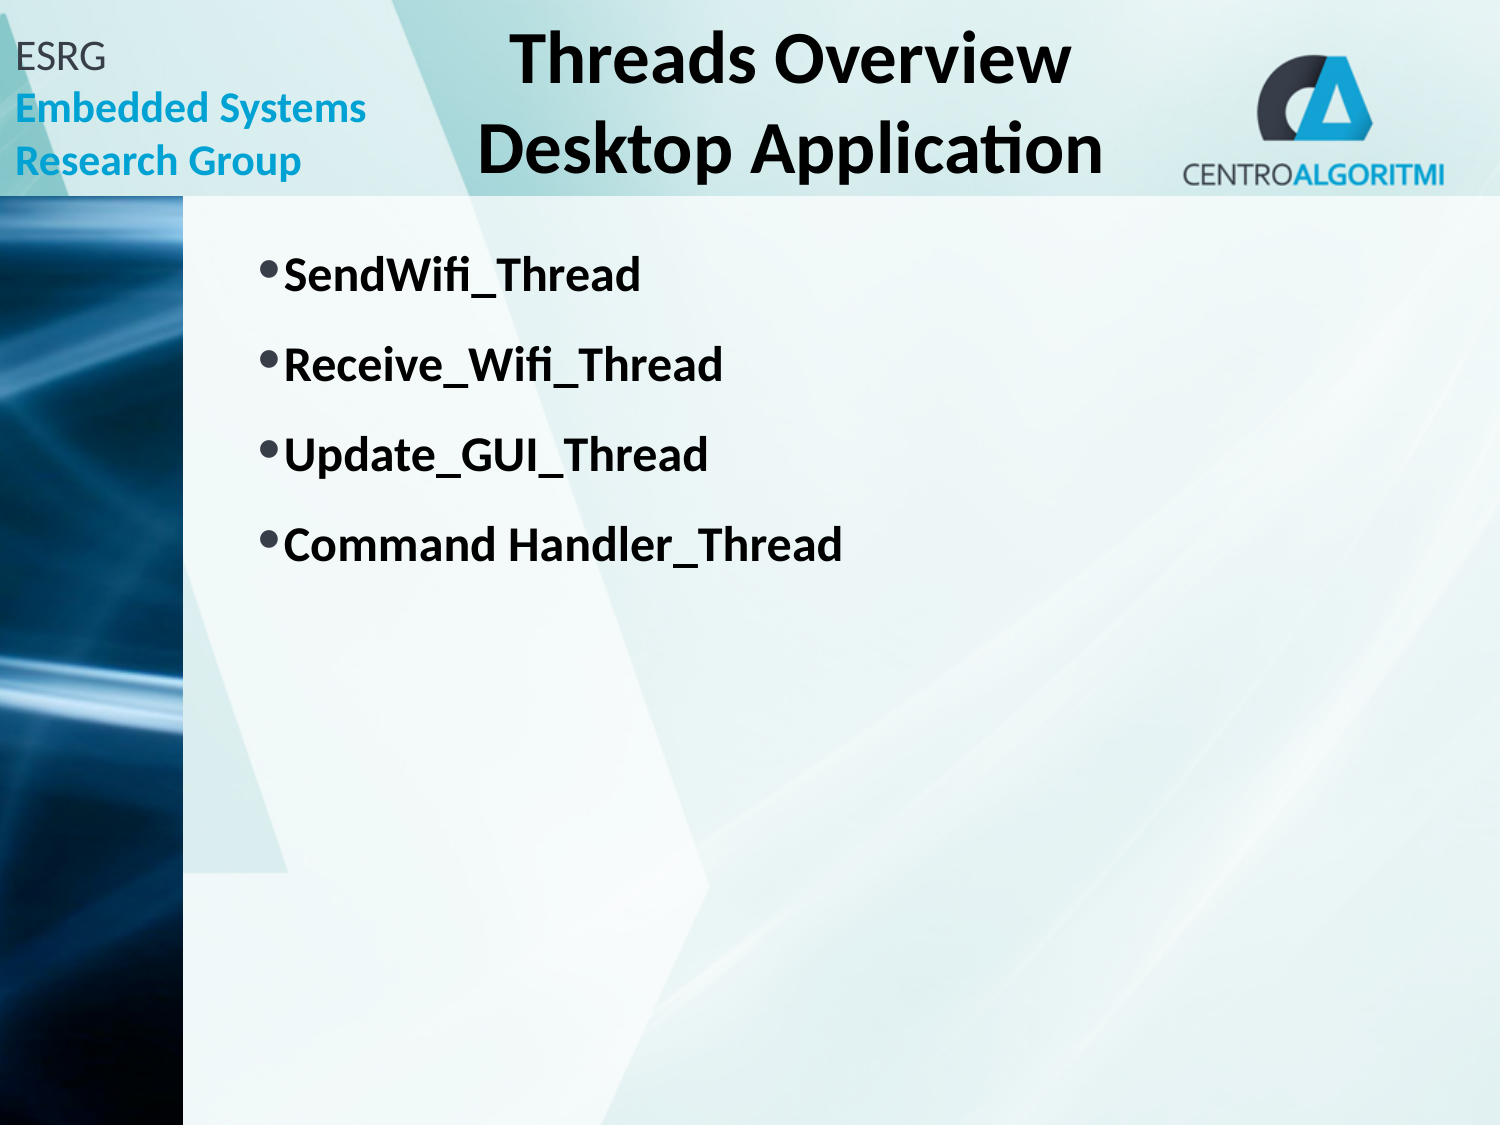

# Threads Overview Desktop Application
SendWifi_Thread
Receive_Wifi_Thread
Update_GUI_Thread
Command Handler_Thread